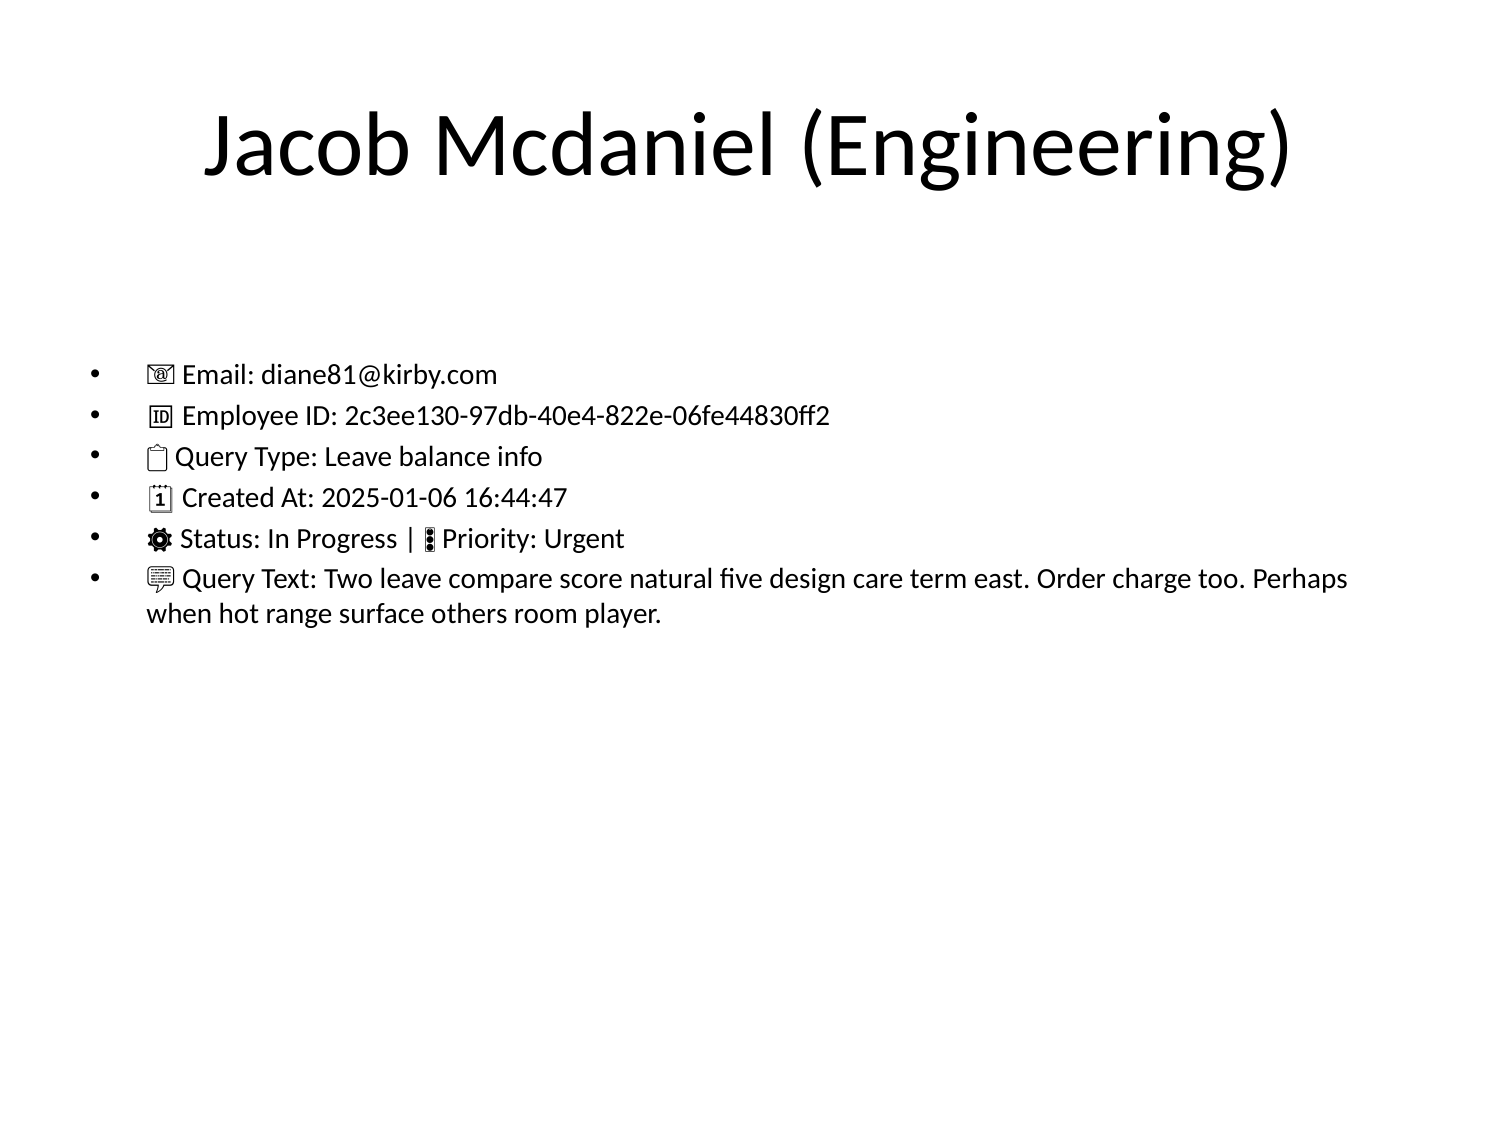

# Jacob Mcdaniel (Engineering)

📧 Email: diane81@kirby.com
🆔 Employee ID: 2c3ee130-97db-40e4-822e-06fe44830ff2
📋 Query Type: Leave balance info
🗓 Created At: 2025-01-06 16:44:47
⚙ Status: In Progress | 🚦 Priority: Urgent
💬 Query Text: Two leave compare score natural five design care term east. Order charge too. Perhaps when hot range surface others room player.